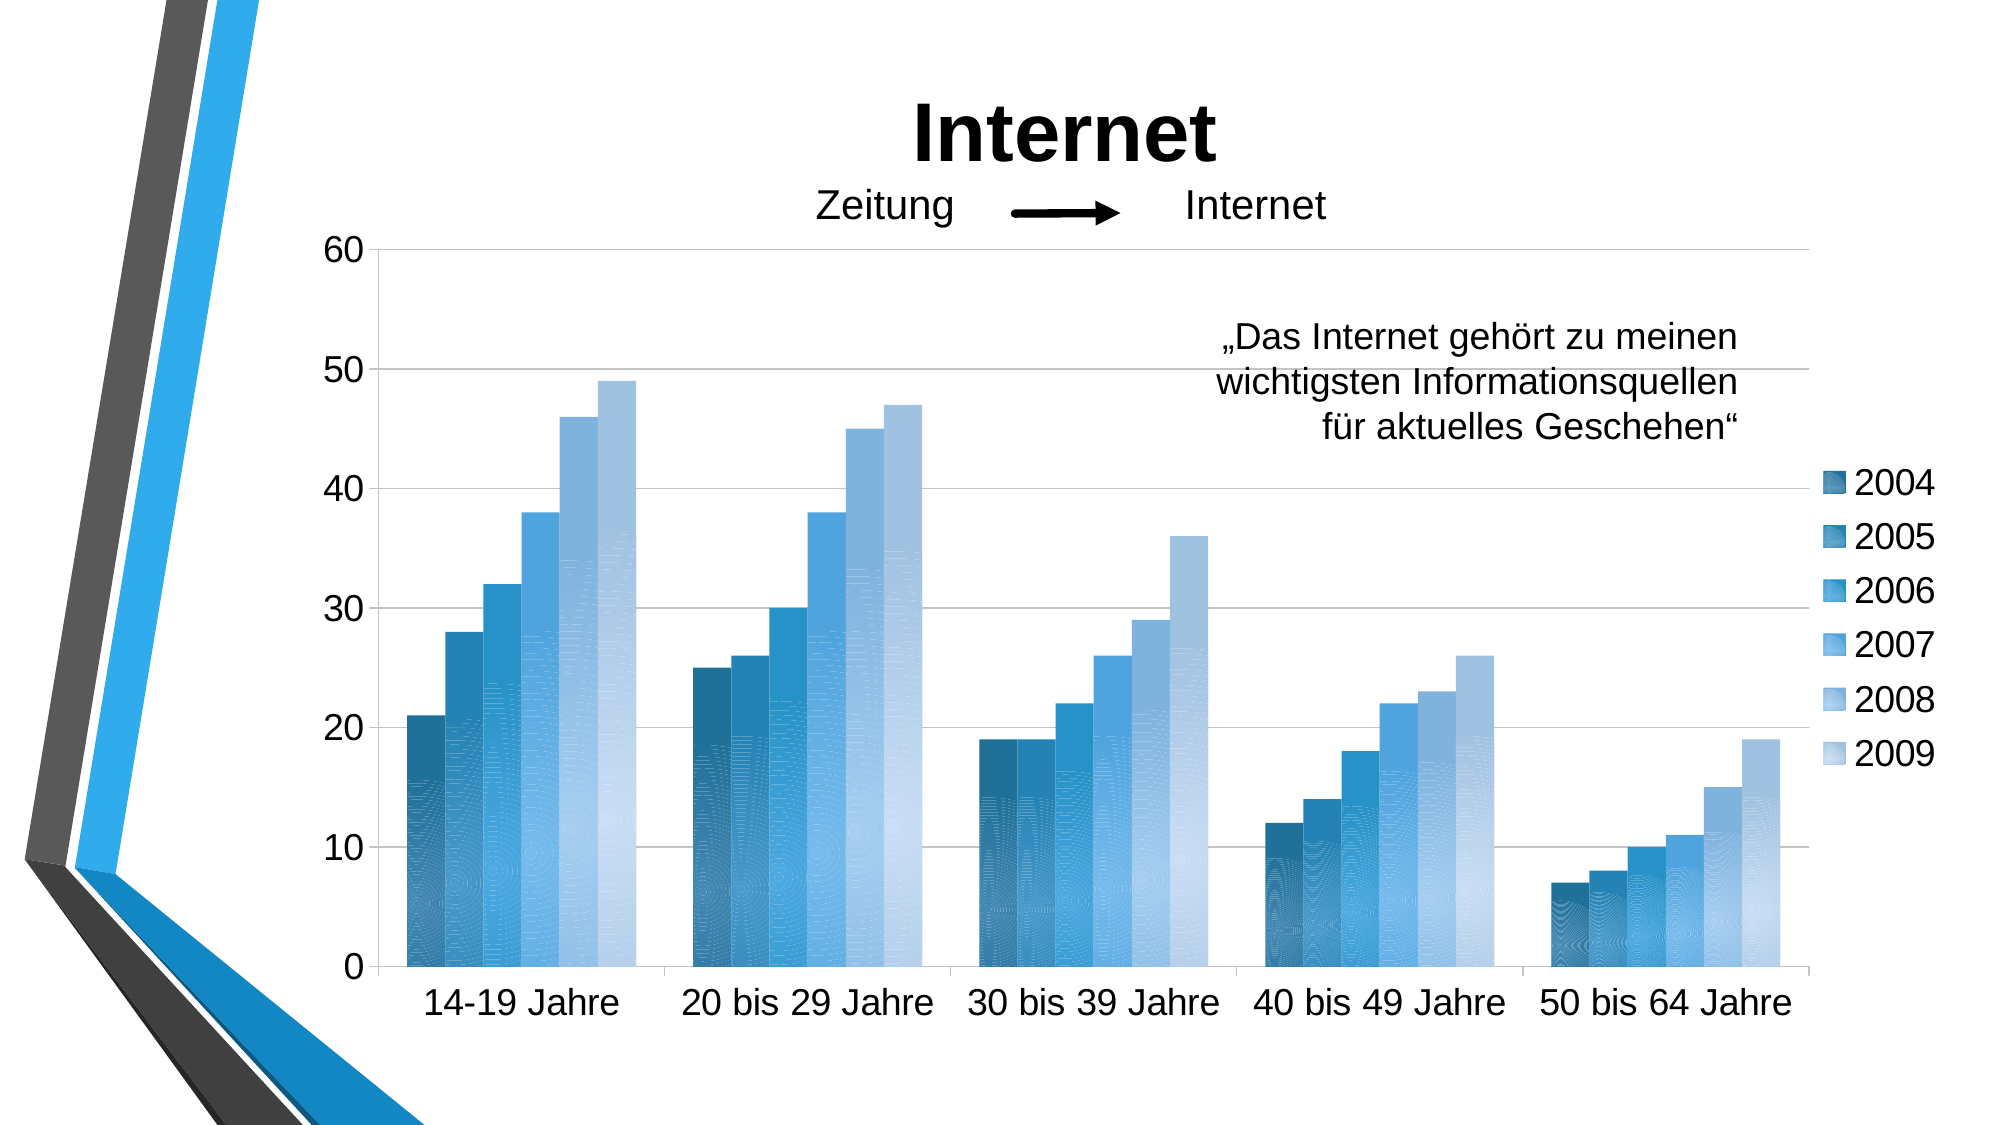

# Internet Zeitung                    Internet

### Chart

| Category | 2004 | 2005 | 2006 | 2007 | 2008 | 2009 |
|---|---|---|---|---|---|---|
| 14-19 Jahre | 21.0 | 28.0 | 32.0 | 38.0 | 46.0 | 49.0 |
| 20 bis 29 Jahre | 25.0 | 26.0 | 30.0 | 38.0 | 45.0 | 47.0 |
| 30 bis 39 Jahre | 19.0 | 19.0 | 22.0 | 26.0 | 29.0 | 36.0 |
| 40 bis 49 Jahre | 12.0 | 14.0 | 18.0 | 22.0 | 23.0 | 26.0 |
| 50 bis 64 Jahre | 7.0 | 8.0 | 10.0 | 11.0 | 15.0 | 19.0 |
„Das Internet gehört zu meinen wichtigsten Informationsquellen für aktuelles Geschehen“